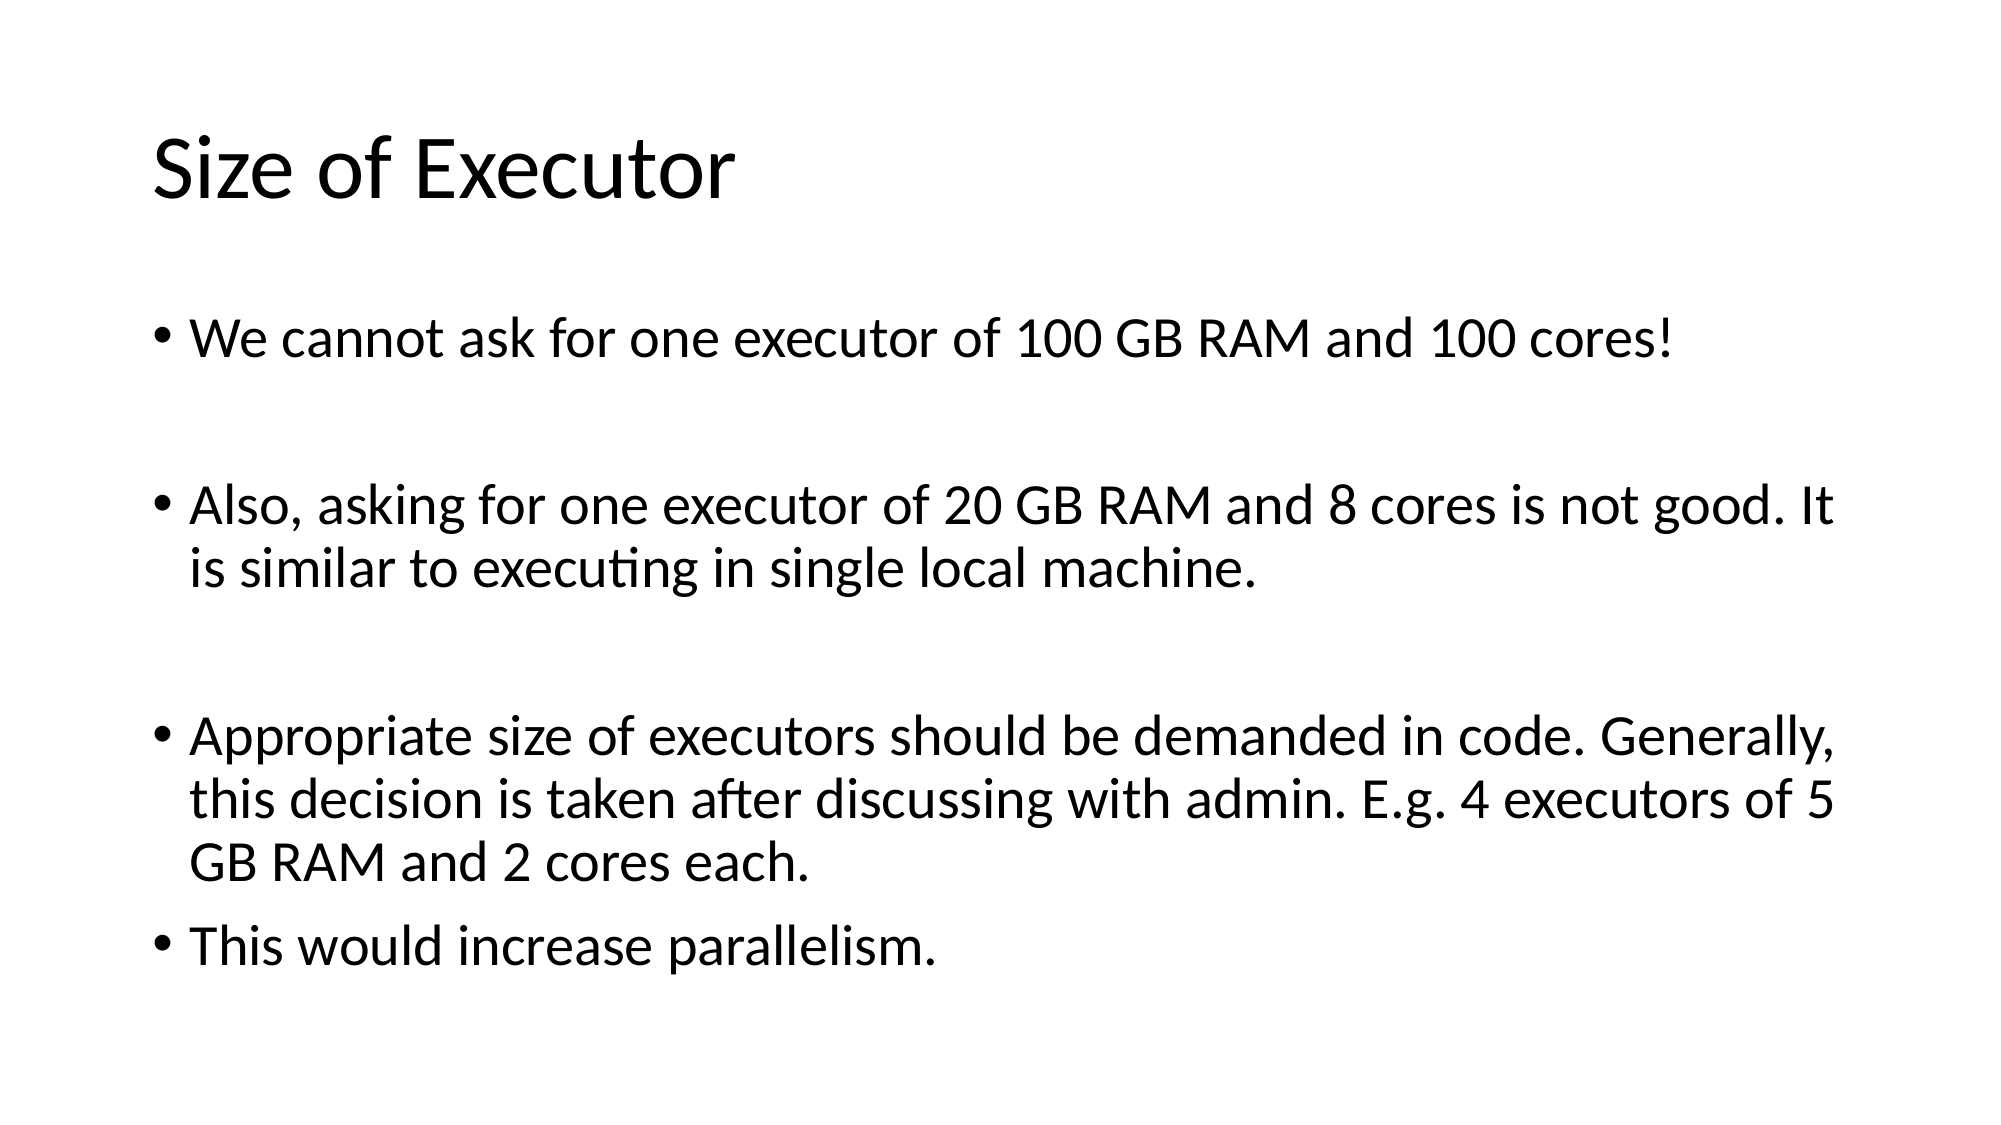

# Size of Executor
We cannot ask for one executor of 100 GB RAM and 100 cores!

Also, asking for one executor of 20 GB RAM and 8 cores is not good. It is similar to executing in single local machine.

Appropriate size of executors should be demanded in code. Generally, this decision is taken after discussing with admin. E.g. 4 executors of 5 GB RAM and 2 cores each.
This would increase parallelism.